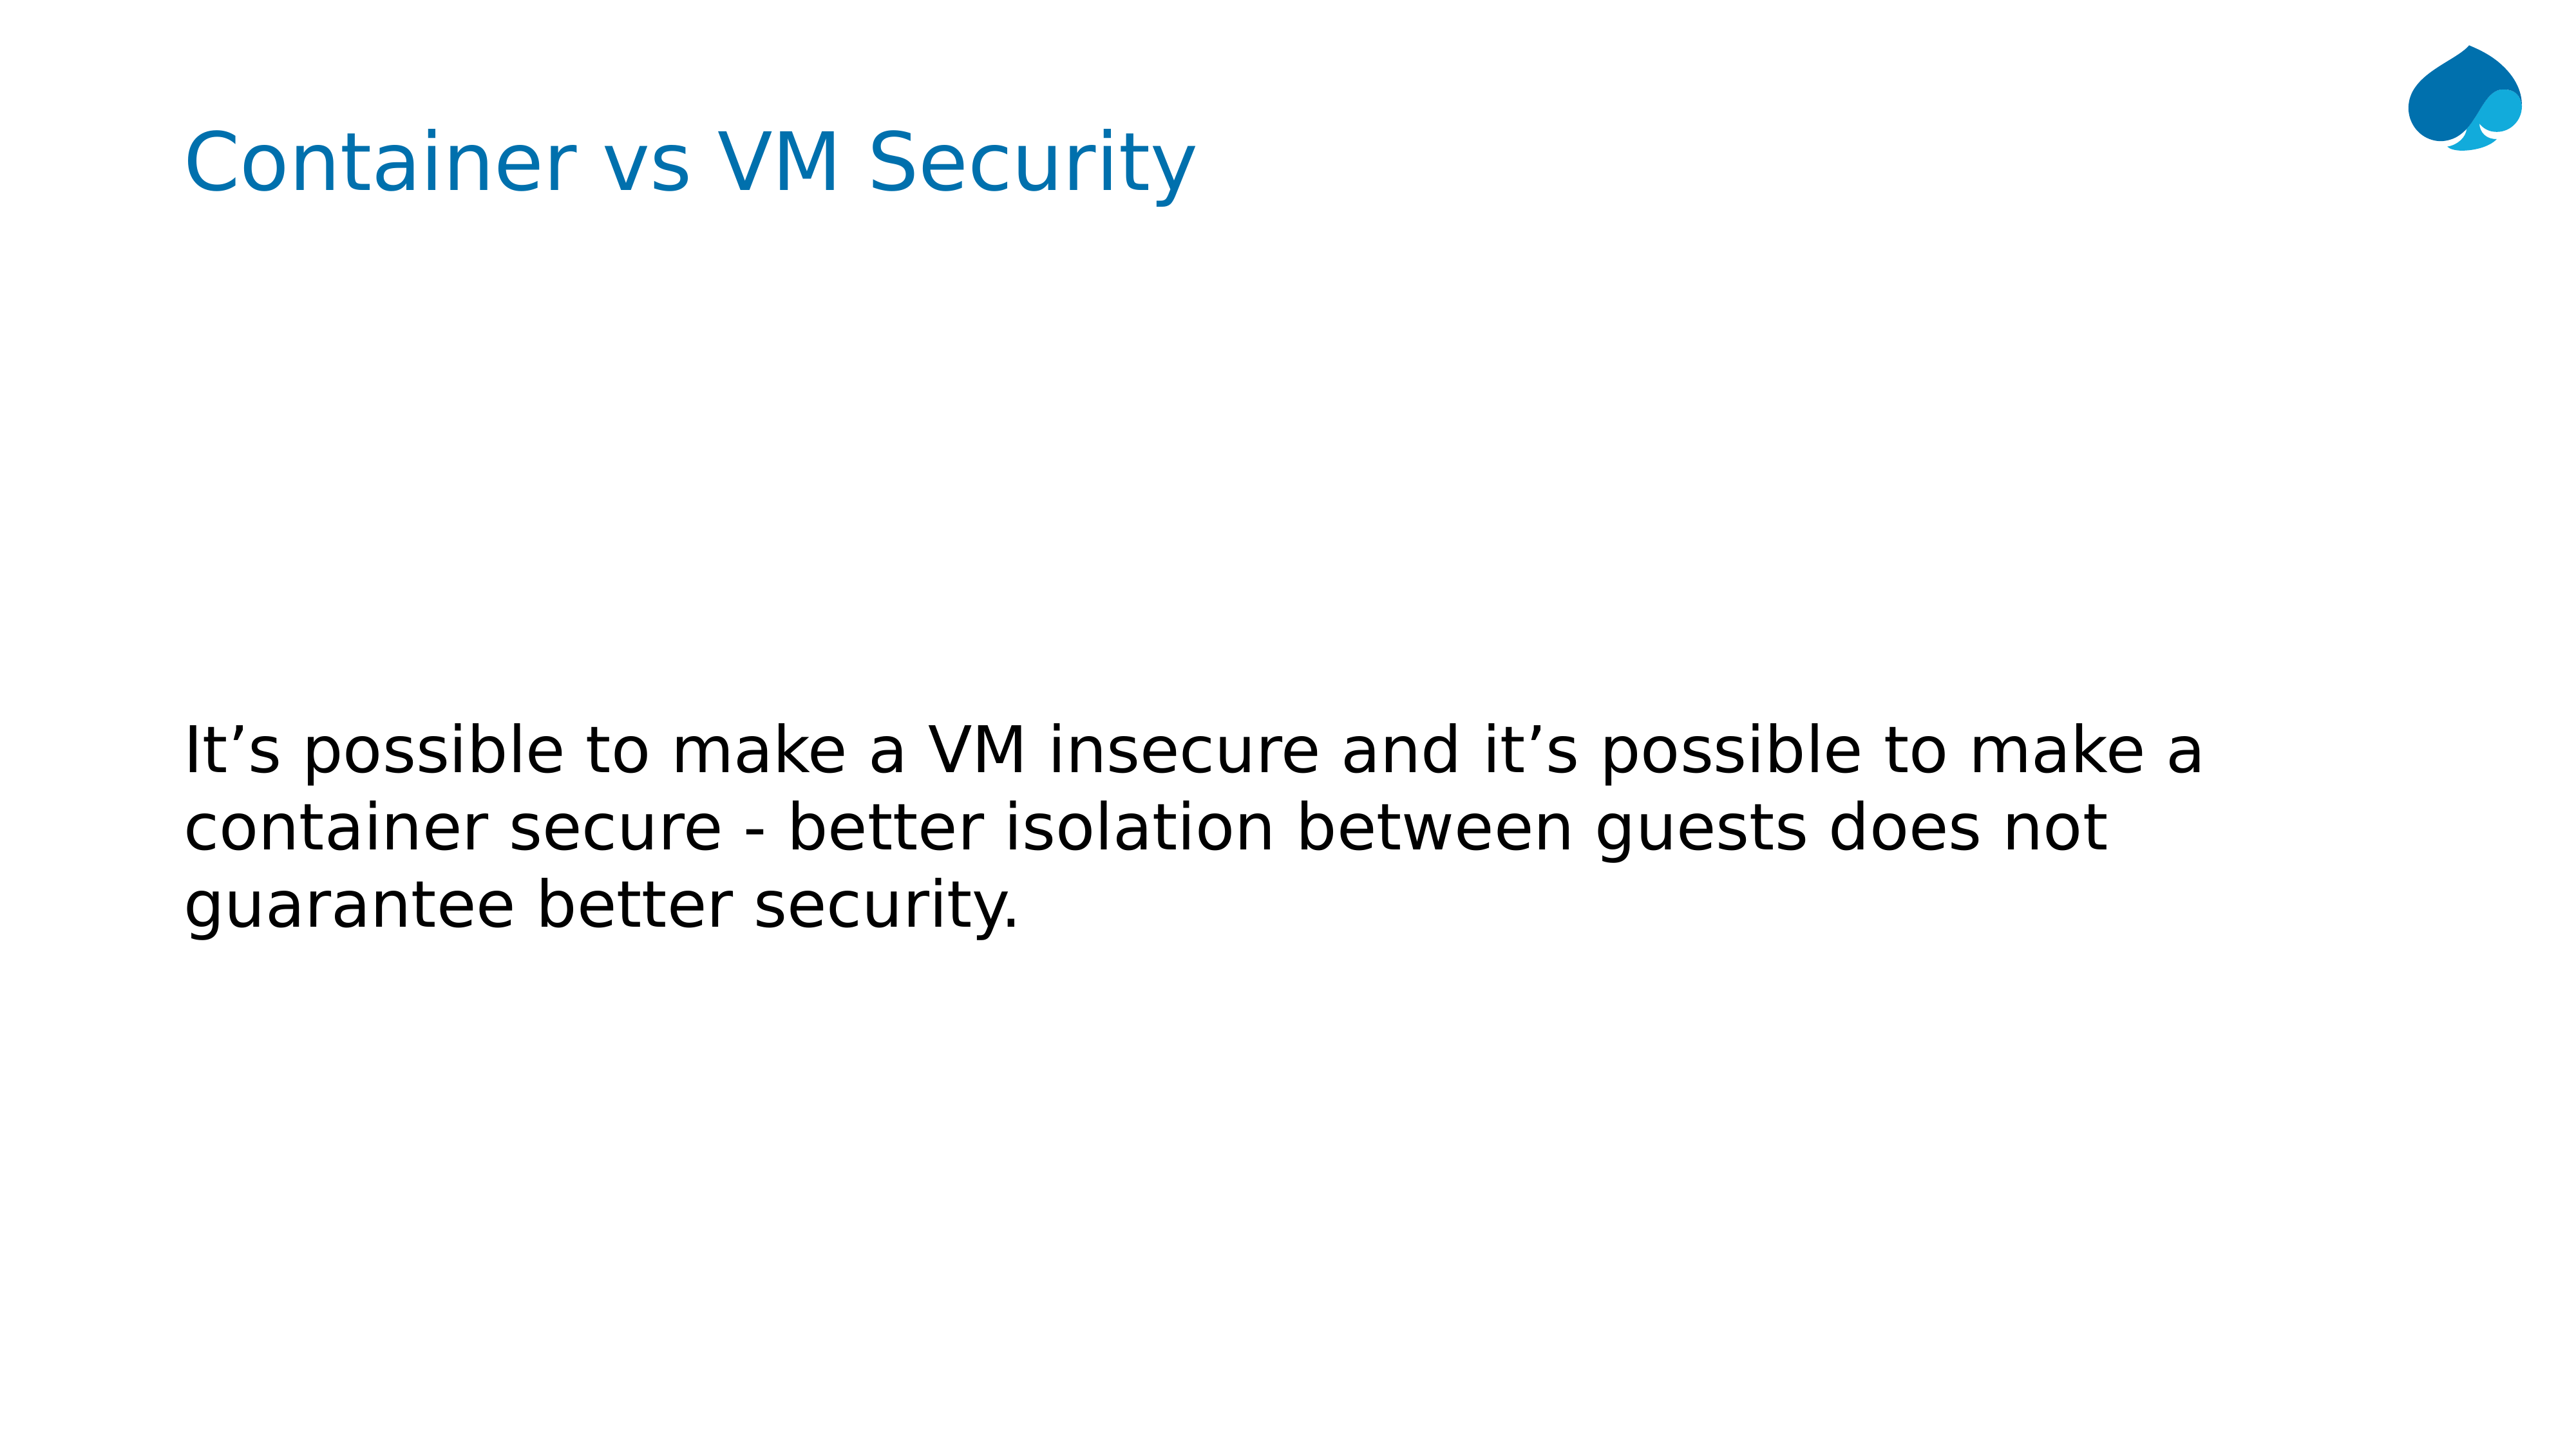

# Container vs VM Security

It’s possible to make a VM insecure and it’s possible to make a container secure - better isolation between guests does not guarantee better security.